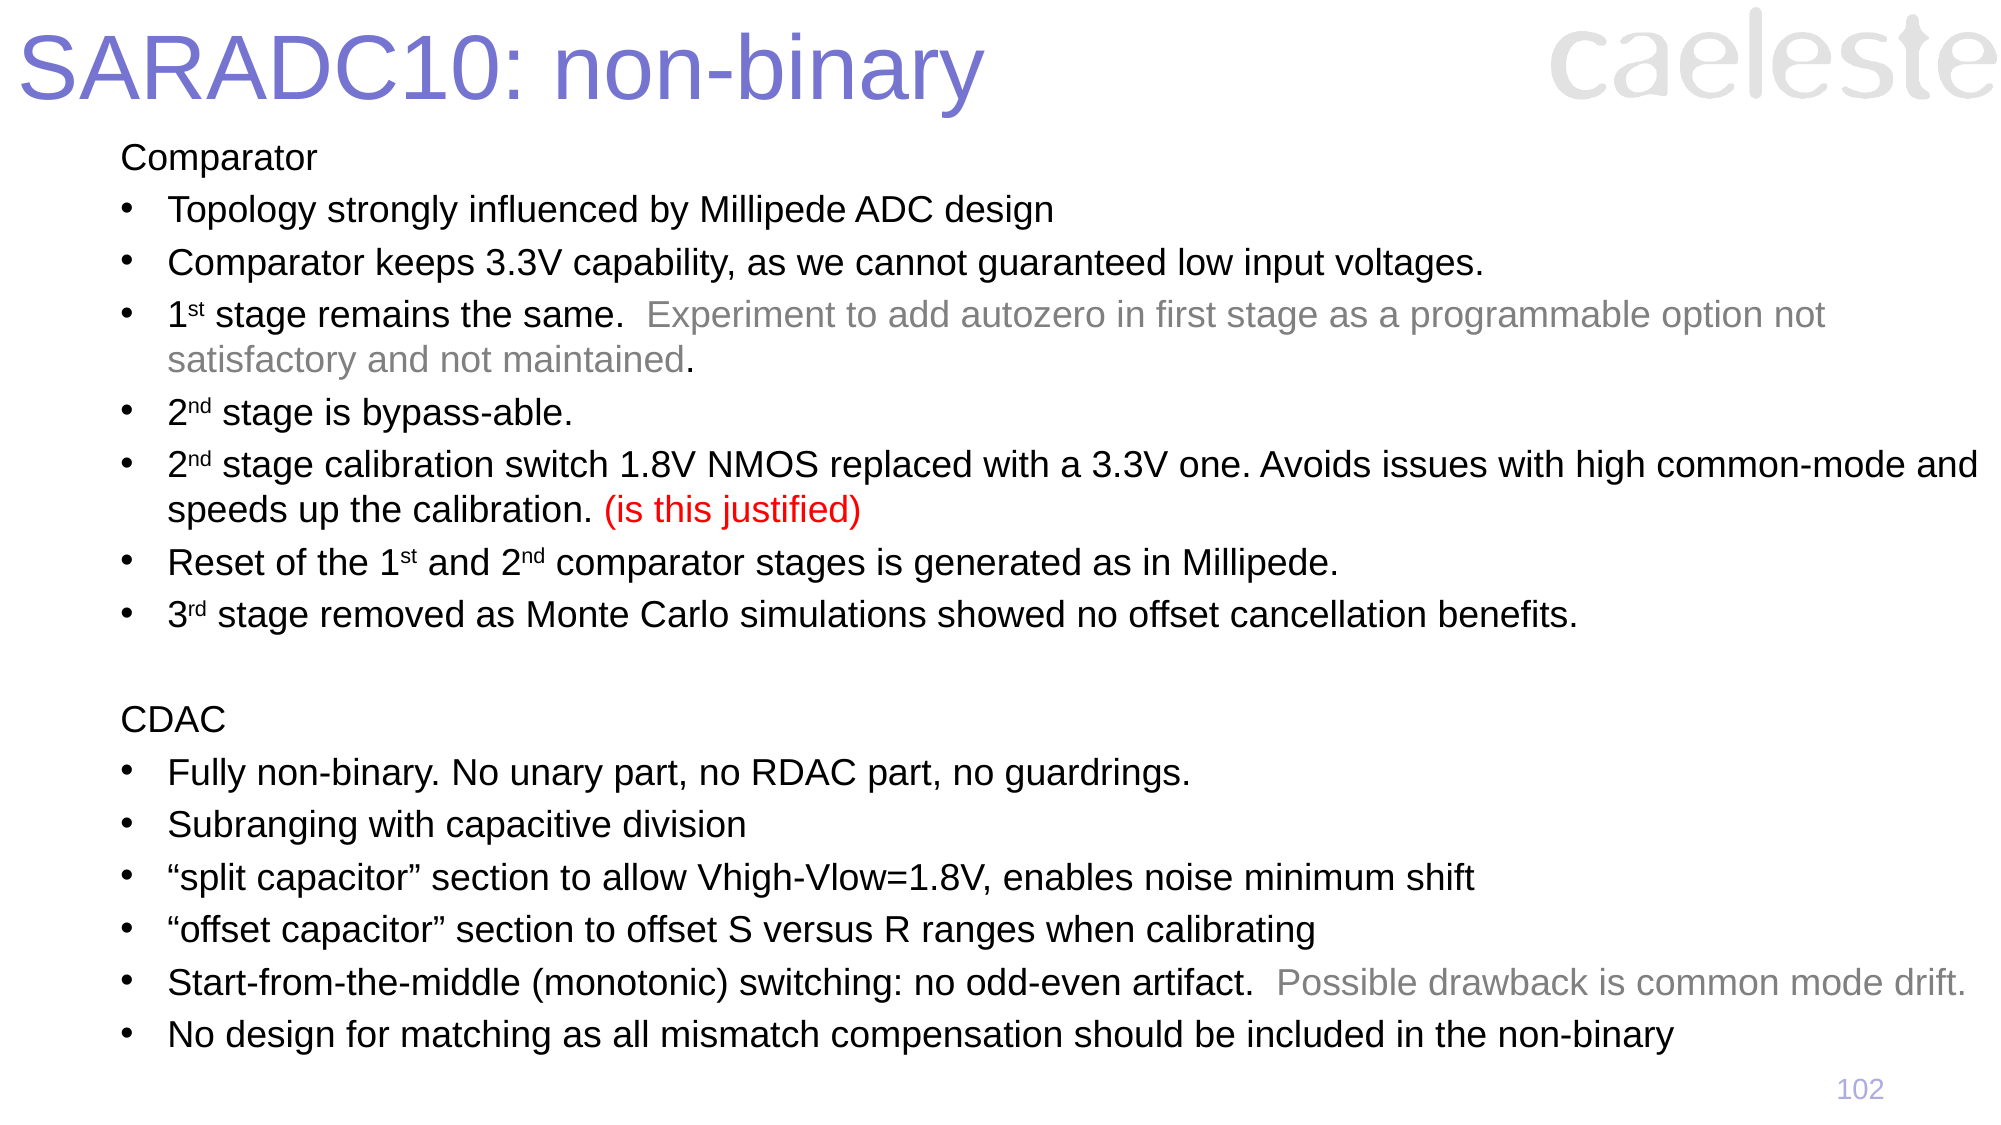

# SARADC10: non-binary
Comparator
Topology strongly influenced by Millipede ADC design
Comparator keeps 3.3V capability, as we cannot guaranteed low input voltages.
1st stage remains the same.  Experiment to add autozero in first stage as a programmable option not satisfactory and not maintained.
2nd stage is bypass-able.
2nd stage calibration switch 1.8V NMOS replaced with a 3.3V one. Avoids issues with high common-mode and speeds up the calibration. (is this justified)
Reset of the 1st and 2nd comparator stages is generated as in Millipede.
3rd stage removed as Monte Carlo simulations showed no offset cancellation benefits.

CDAC
Fully non-binary. No unary part, no RDAC part, no guardrings.
Subranging with capacitive division
“split capacitor” section to allow Vhigh-Vlow=1.8V, enables noise minimum shift
“offset capacitor” section to offset S versus R ranges when calibrating
Start-from-the-middle (monotonic) switching: no odd-even artifact.  Possible drawback is common mode drift.
No design for matching as all mismatch compensation should be included in the non-binary

102